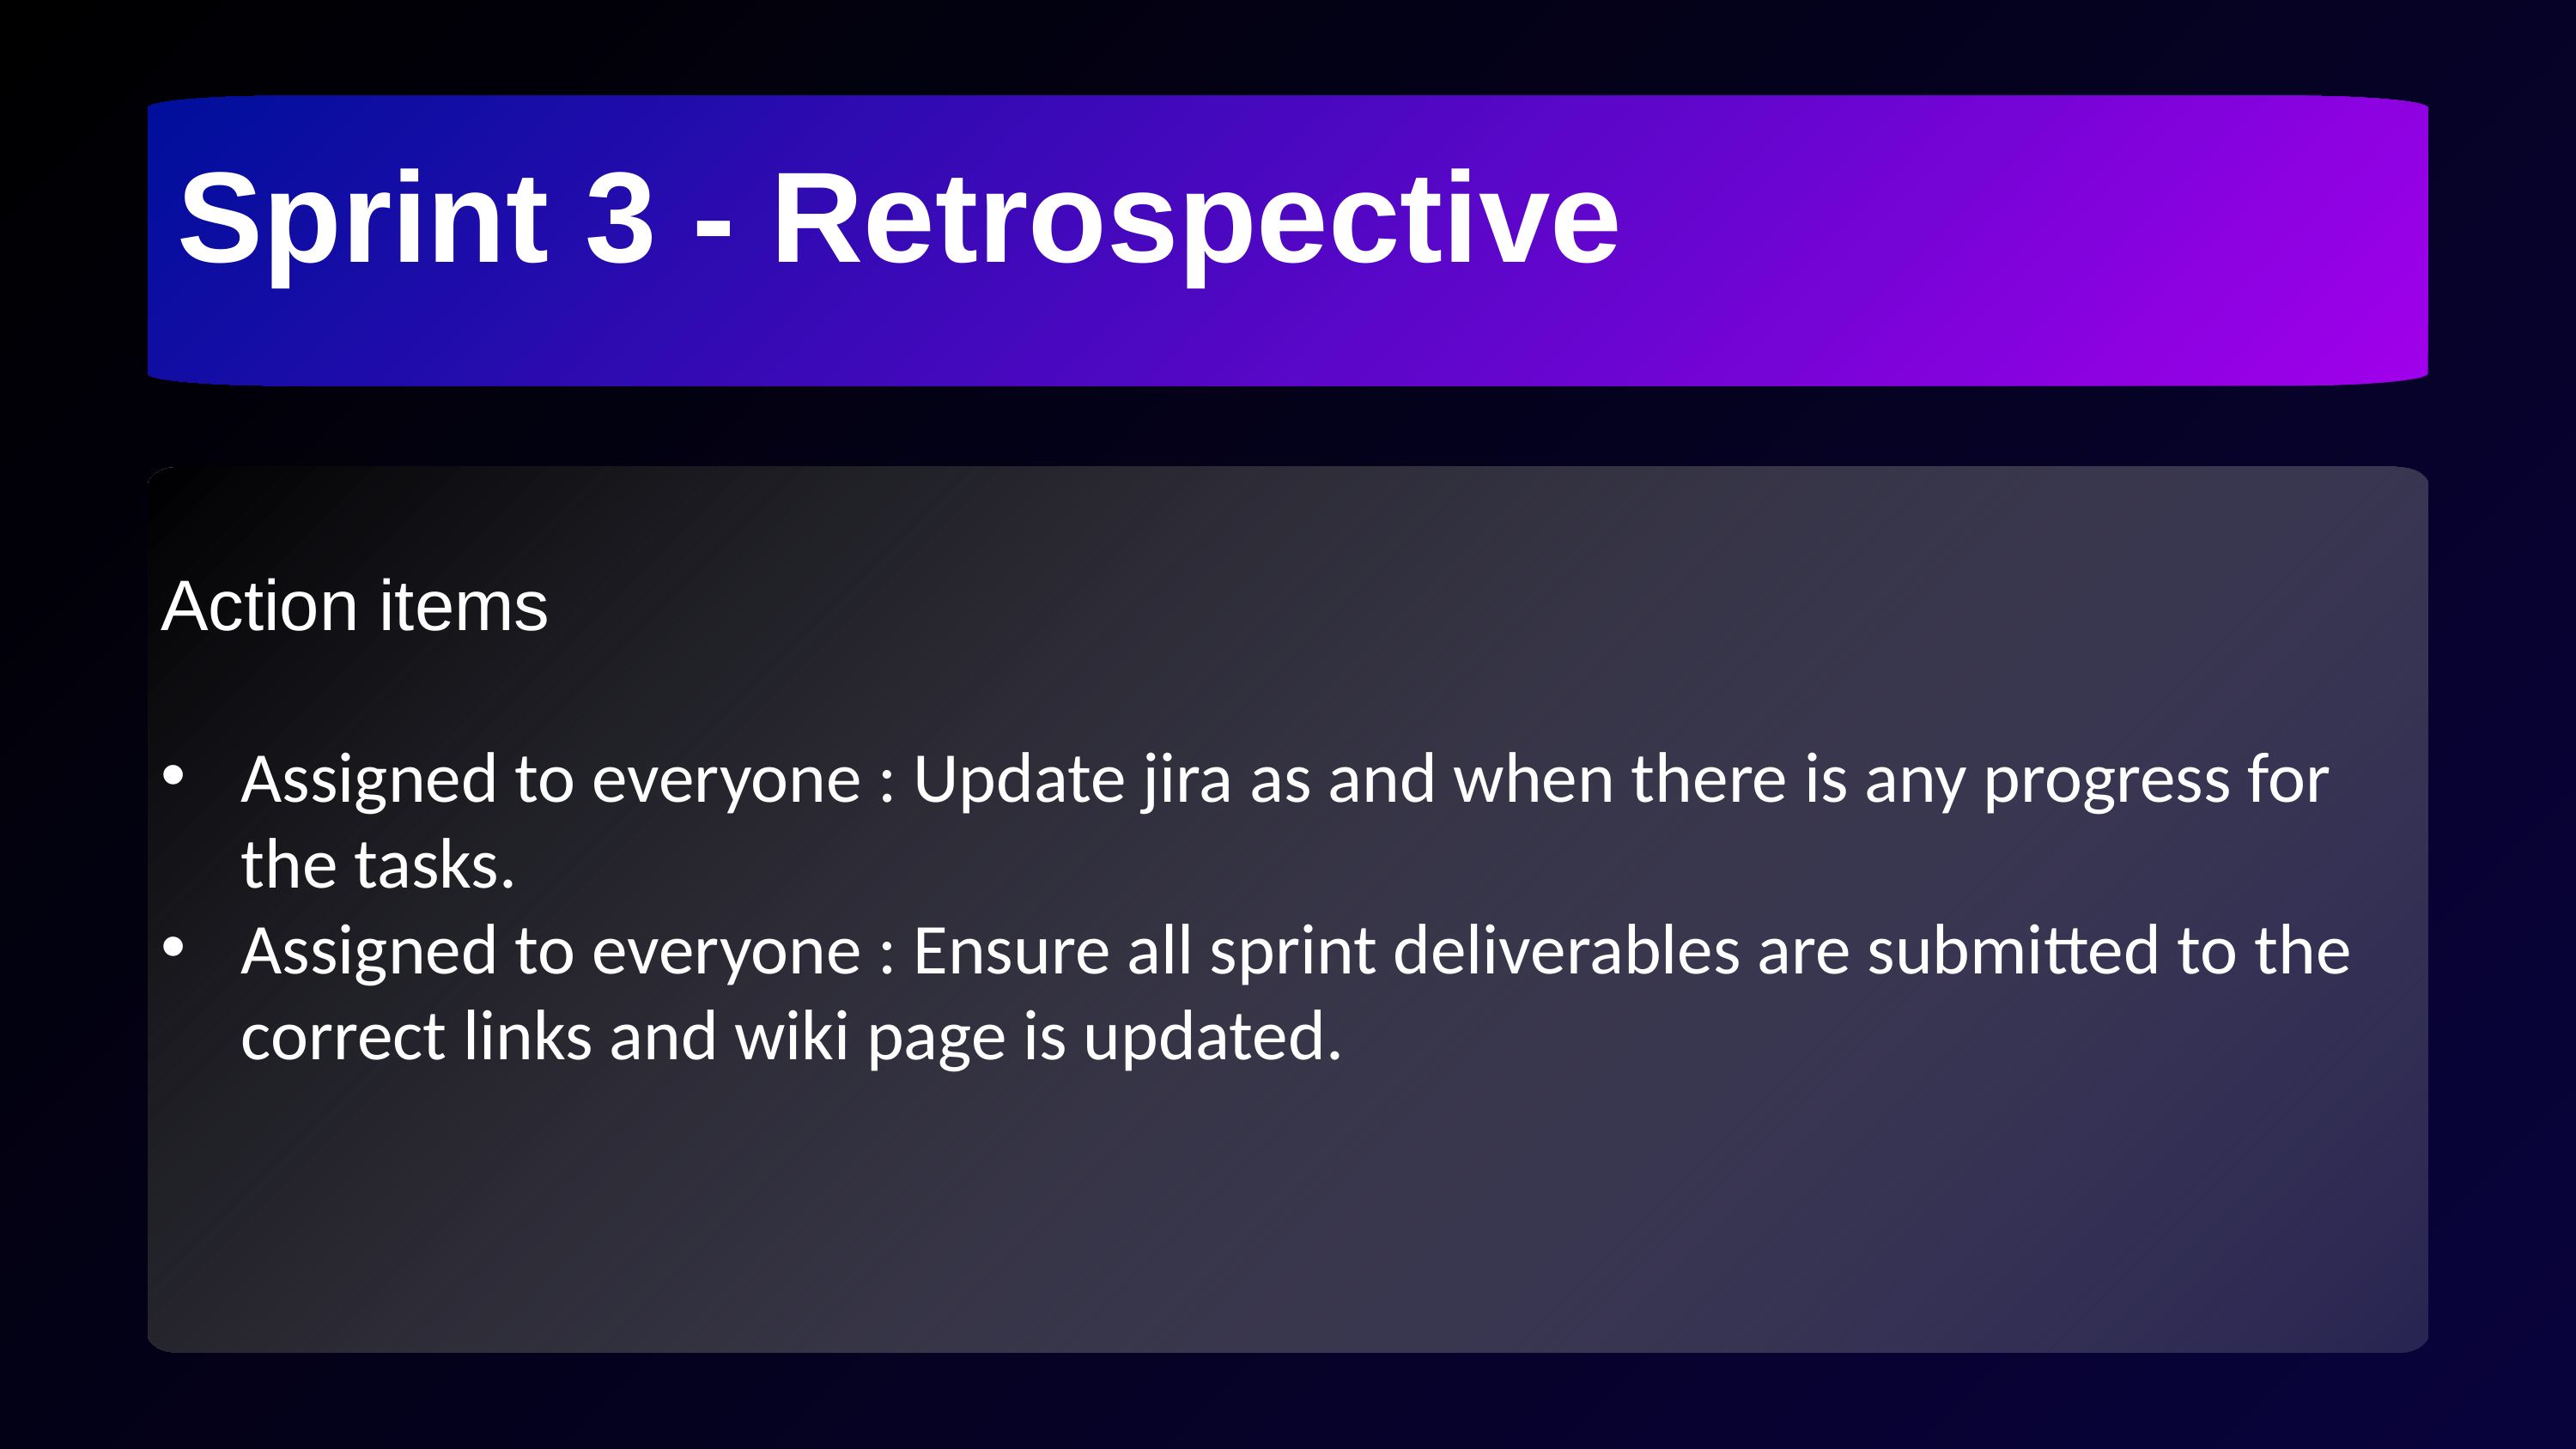

Sprint 3 - Retrospective

Action items

Assigned to everyone : Update jira as and when there is any progress for the tasks.
Assigned to everyone : Ensure all sprint deliverables are submitted to the correct links and wiki page is updated.